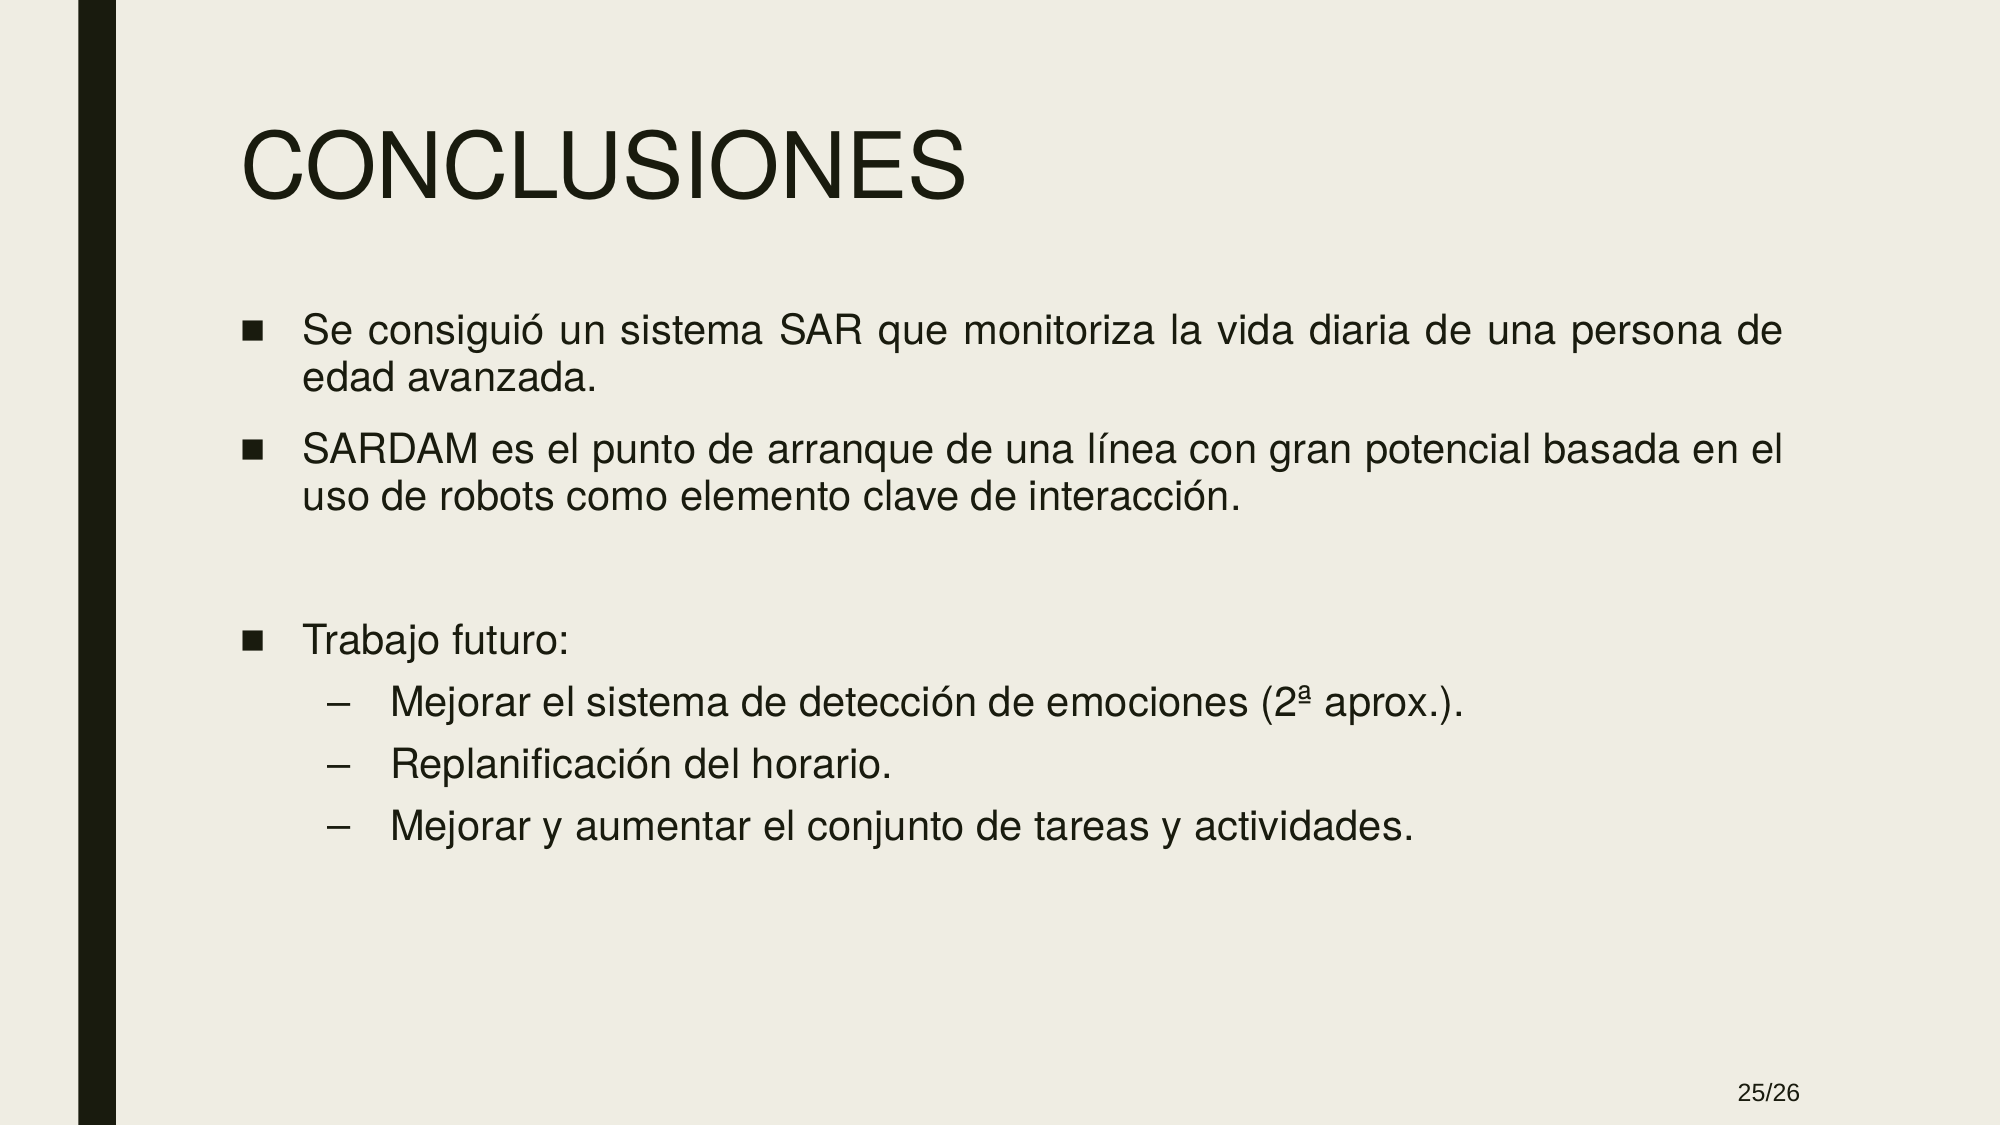

# CONCLUSIONES
Se consiguió un sistema SAR que monitoriza la vida diaria de una persona de edad avanzada.
SARDAM es el punto de arranque de una línea con gran potencial basada en el uso de robots como elemento clave de interacción.

Trabajo futuro:
Mejorar el sistema de detección de emociones (2ª aprox.).
Replanificación del horario.
Mejorar y aumentar el conjunto de tareas y actividades.

25/26